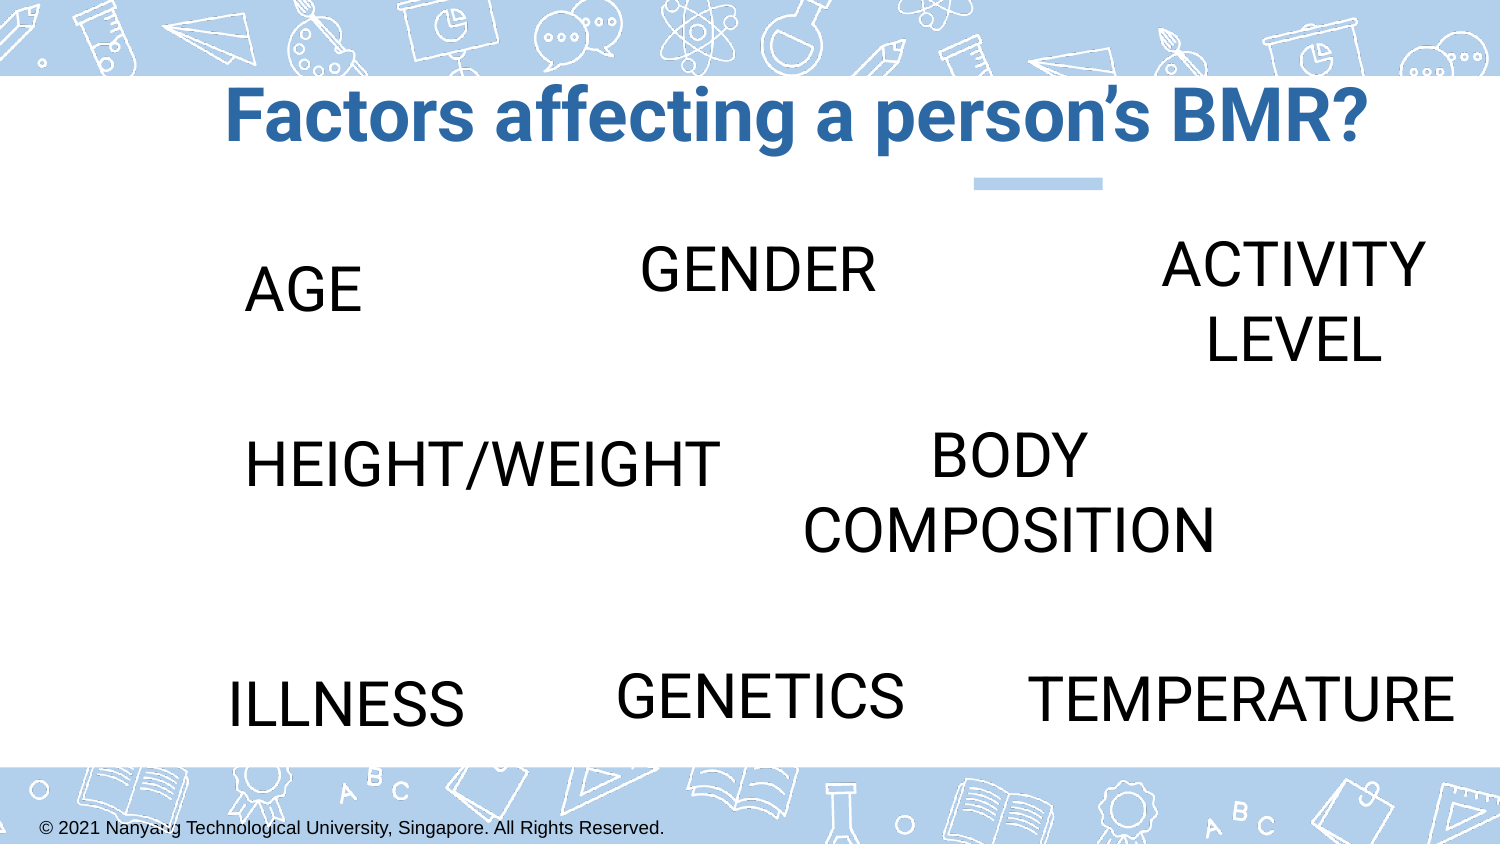

# Factors affecting a person’s BMR?

ACTIVITY LEVEL
GENDER
AGE

BODY COMPOSITION
HEIGHT/WEIGHT

GENETICS
TEMPERATURE
ILLNESS